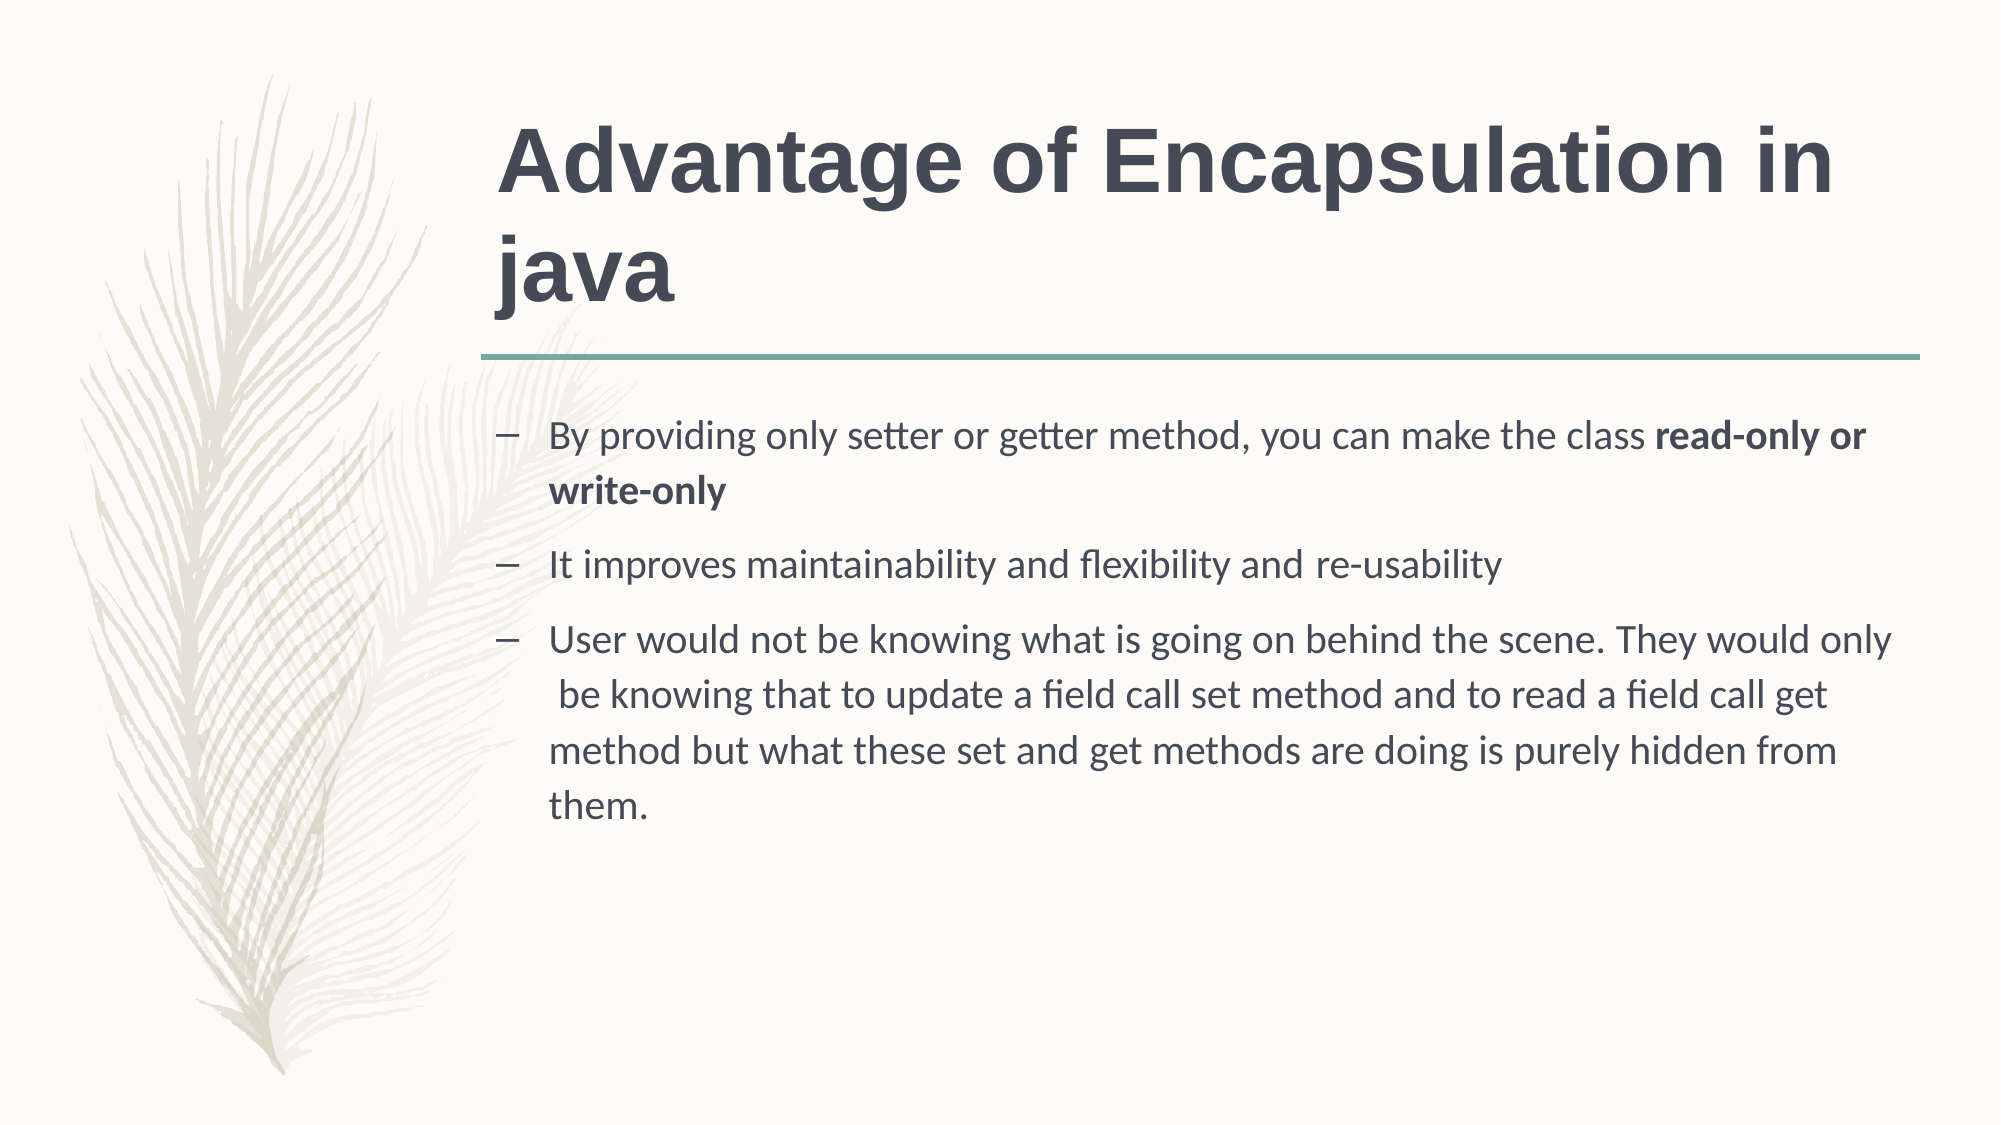

# Advantage of Encapsulation in  java
By providing only setter or getter method, you can make the class read-only or  write-only
It improves maintainability and flexibility and re-usability
User would not be knowing what is going on behind the scene. They would only  be knowing that to update a field call set method and to read a field call get  method but what these set and get methods are doing is purely hidden from  them.